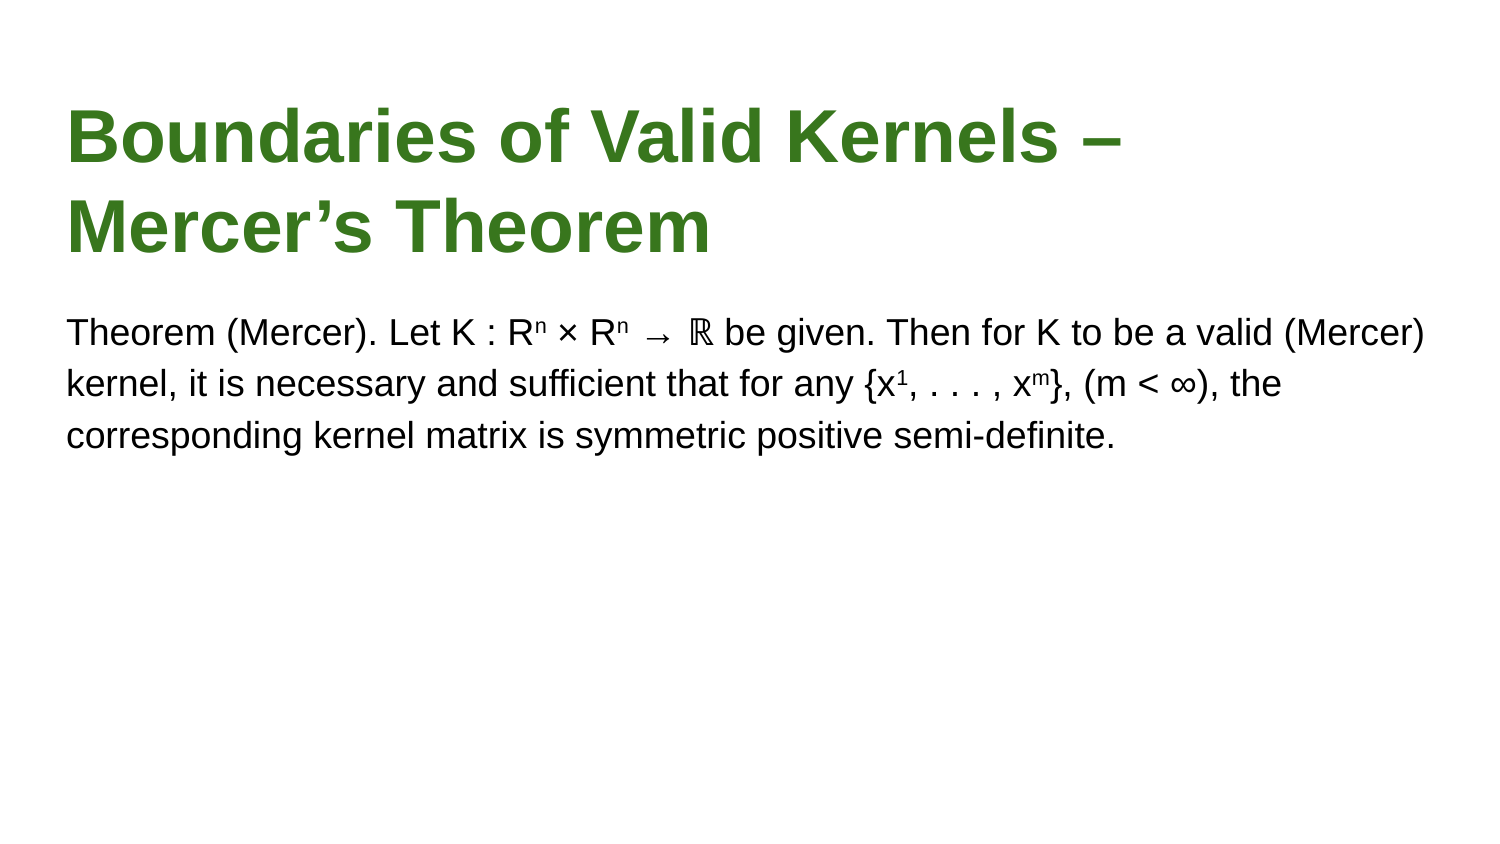

# Boundaries of Valid Kernels – Mercer’s Theorem

Theorem (Mercer). Let K : Rn × Rn → ℝ be given. Then for K to be a valid (Mercer) kernel, it is necessary and sufficient that for any {x1, . . . , xm}, (m < ∞), the corresponding kernel matrix is symmetric positive semi-definite.